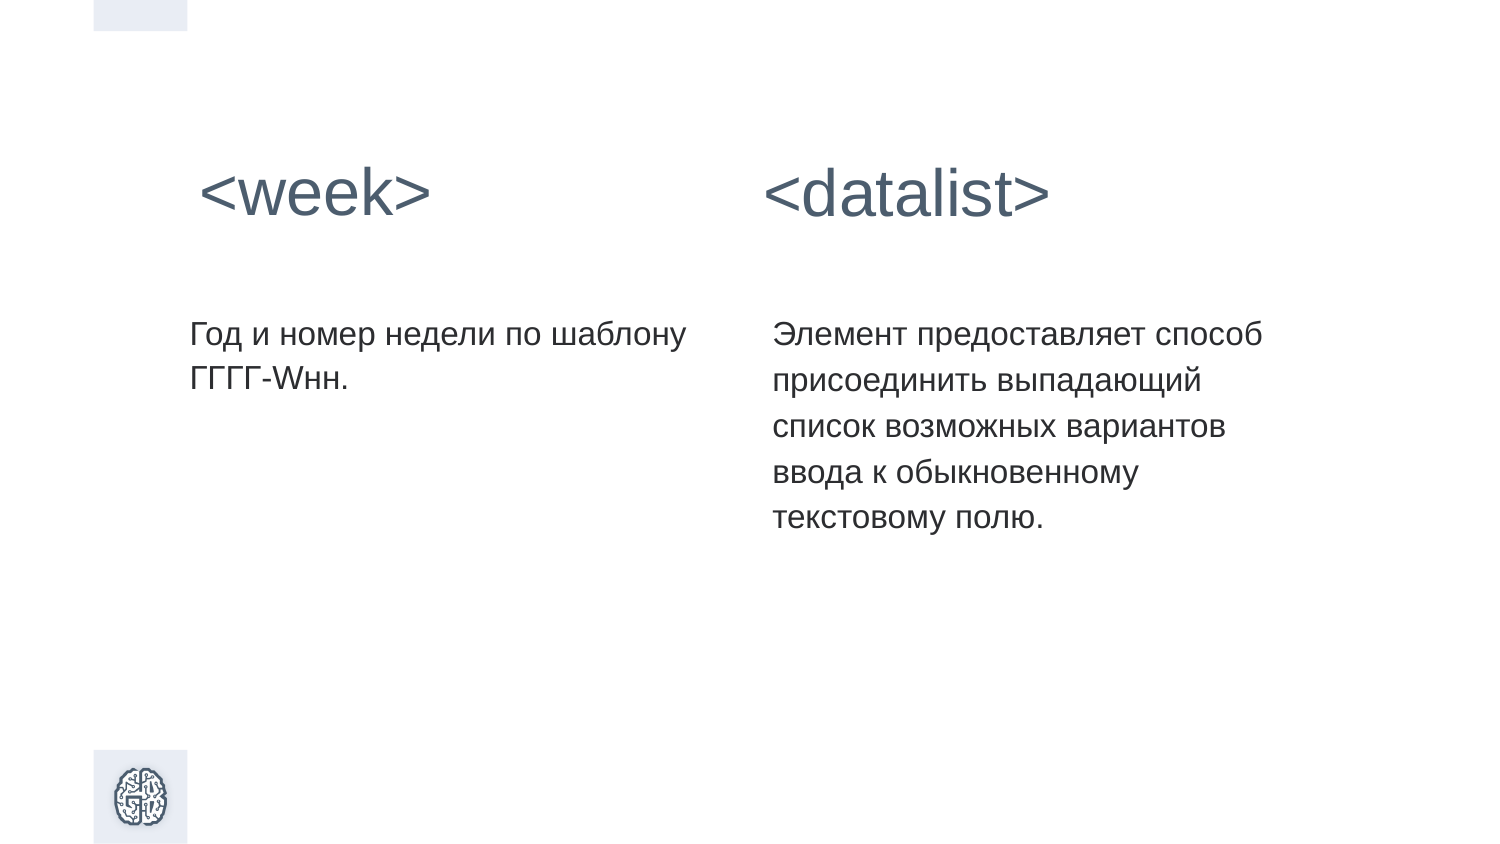

<week>
<datalist>
Элемент предоставляет способ присоединить выпадающий список возможных вариантов ввода к обыкновенному текстовому полю.
Год и номер недели по шаблону ГГГГ-Wнн.